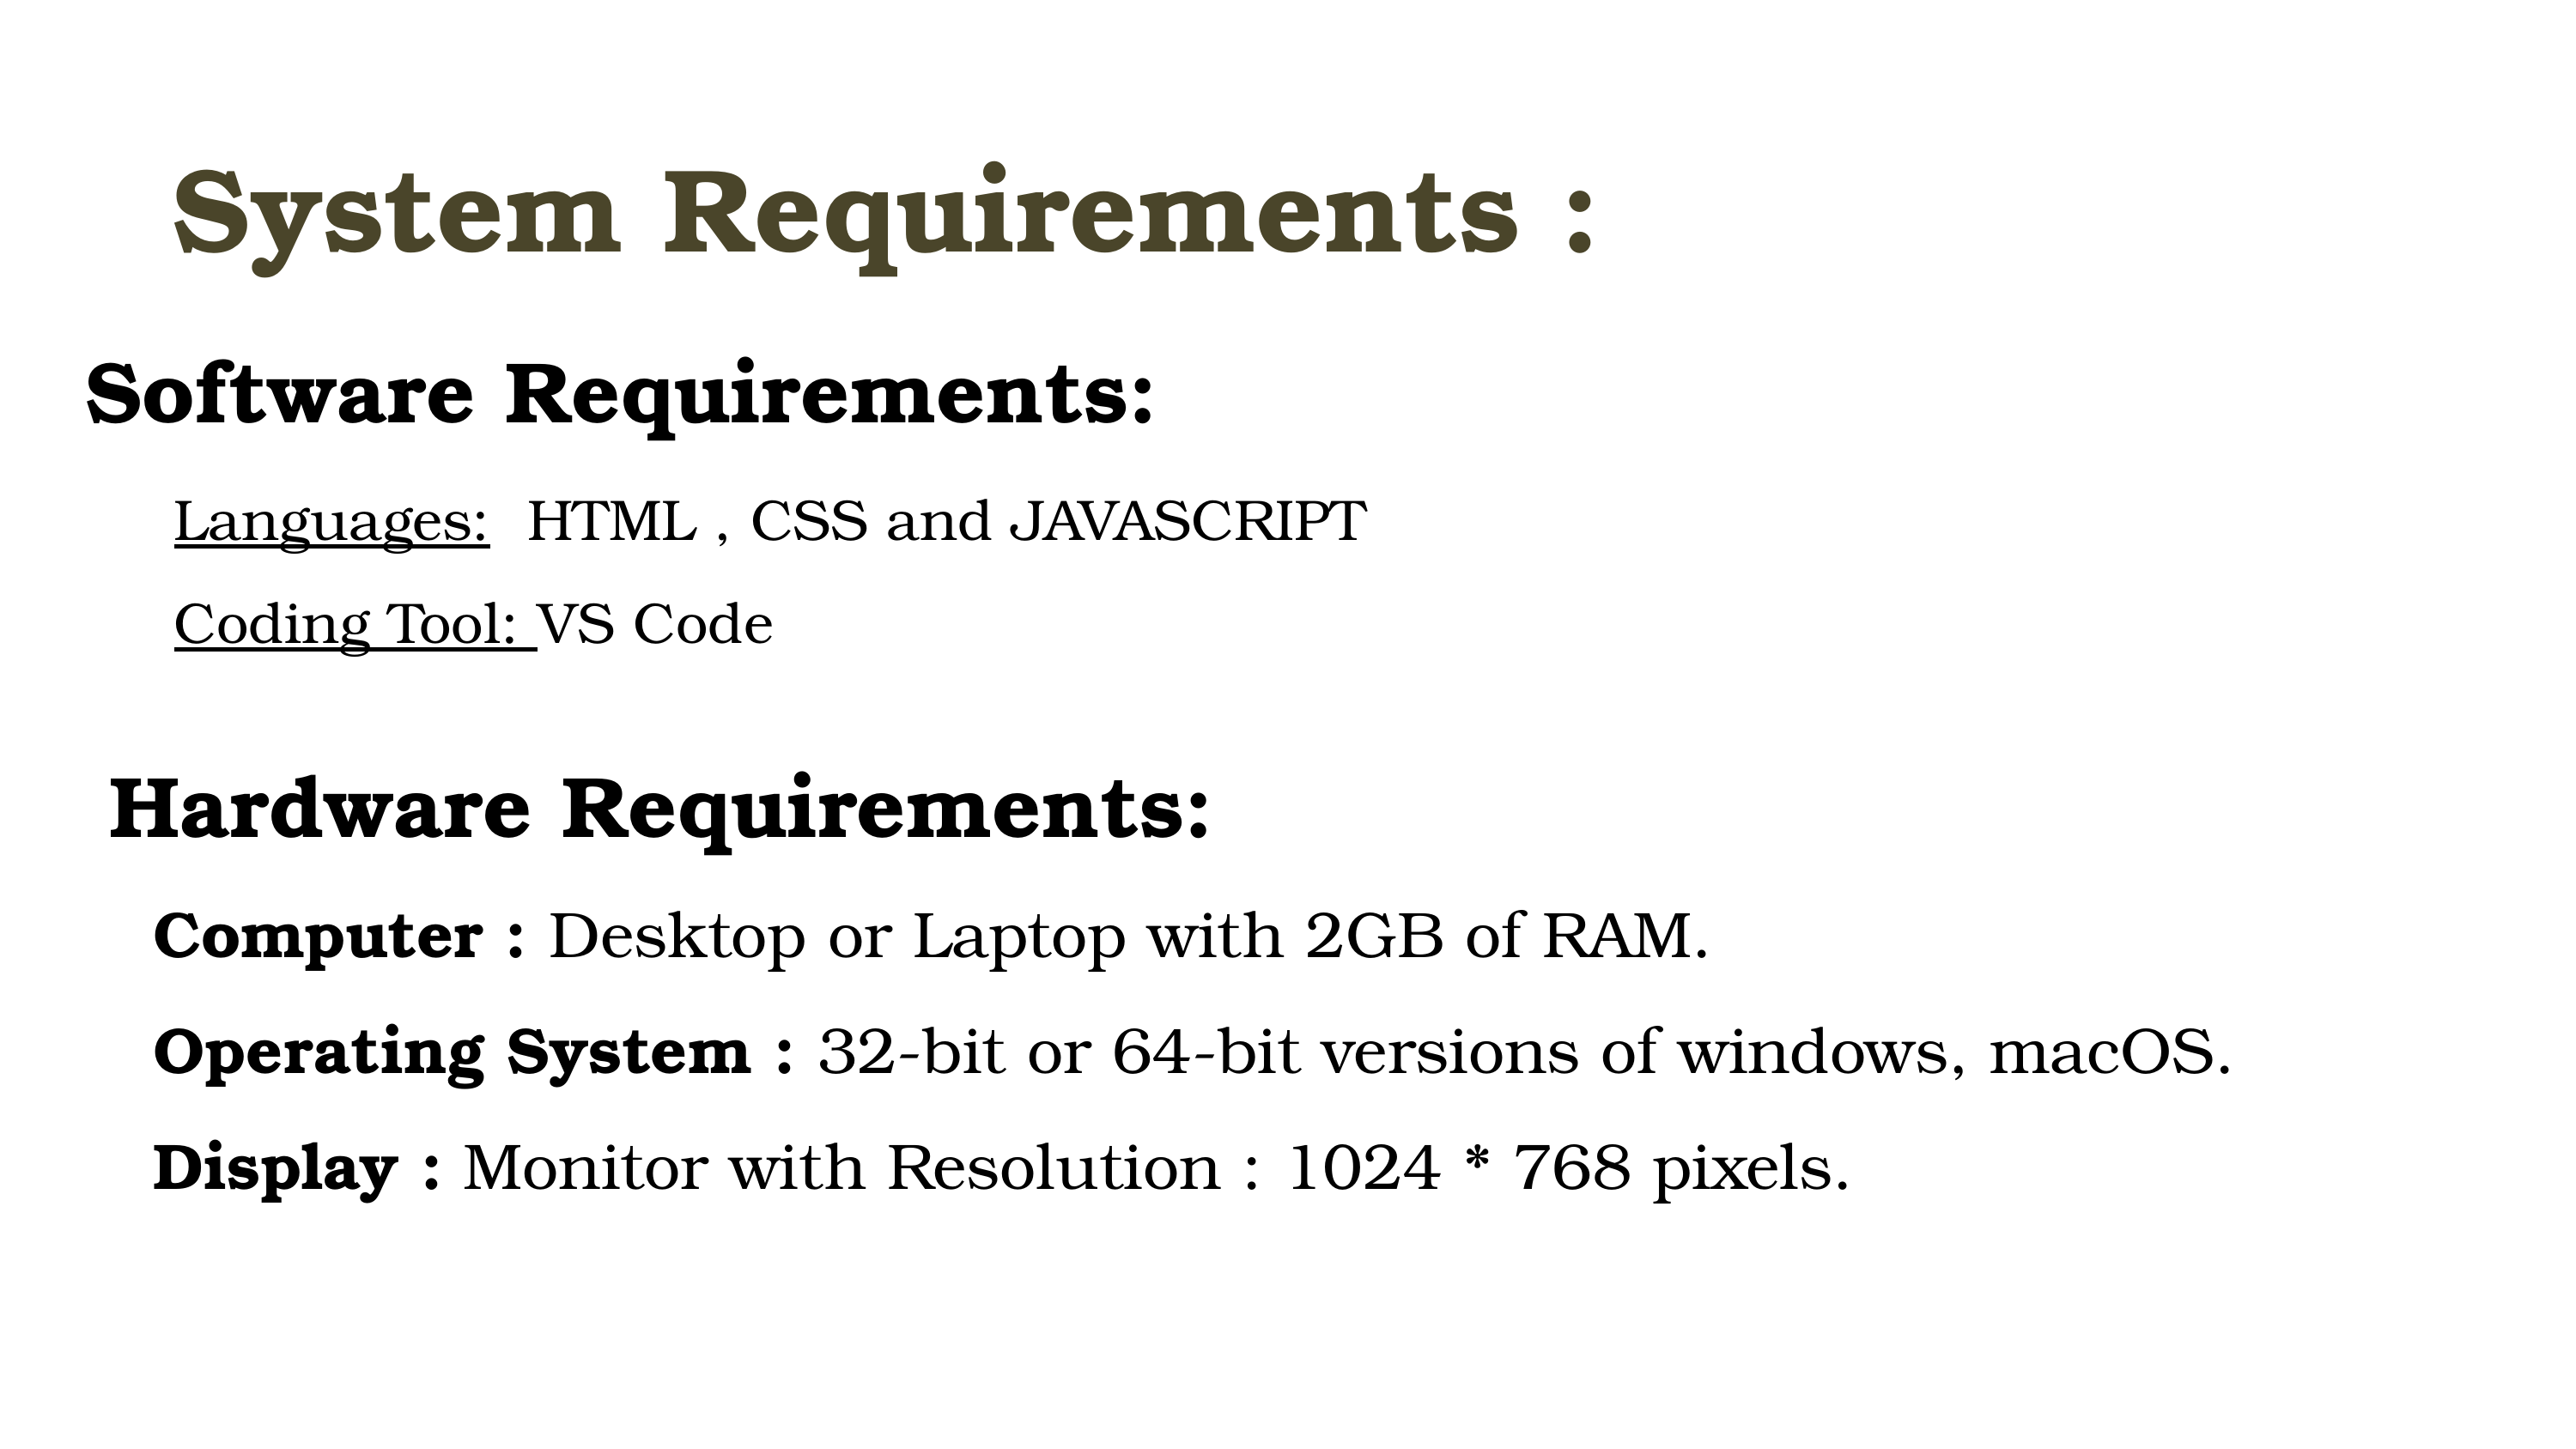

System Requirements :
Software Requirements:

Languages:  HTML , CSS and JAVASCRIPT
Coding Tool: VS Code

Hardware Requirements:
  Computer : Desktop or Laptop with 2GB of RAM.
  Operating System : 32-bit or 64-bit versions of windows, macOS.
  Display : Monitor with Resolution : 1024 * 768 pixels.